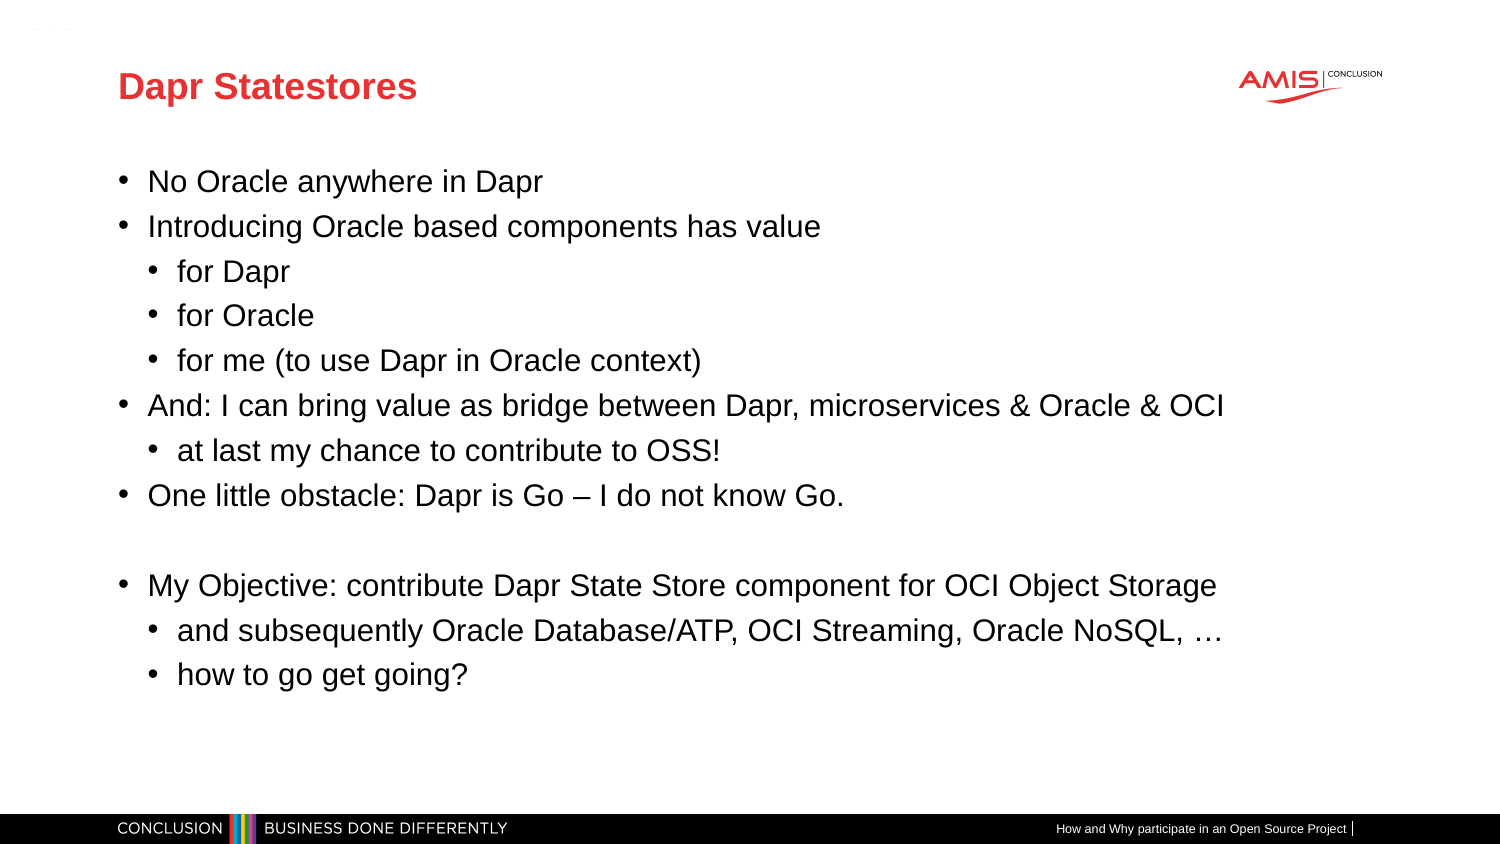

# Dapr Statestores
No Oracle anywhere in Dapr
Introducing Oracle based components has value
for Dapr
for Oracle
for me (to use Dapr in Oracle context)
And: I can bring value as bridge between Dapr, microservices & Oracle & OCI
at last my chance to contribute to OSS!
One little obstacle: Dapr is Go – I do not know Go.

My Objective: contribute Dapr State Store component for OCI Object Storage
and subsequently Oracle Database/ATP, OCI Streaming, Oracle NoSQL, …
how to go get going?
How and Why participate in an Open Source Project